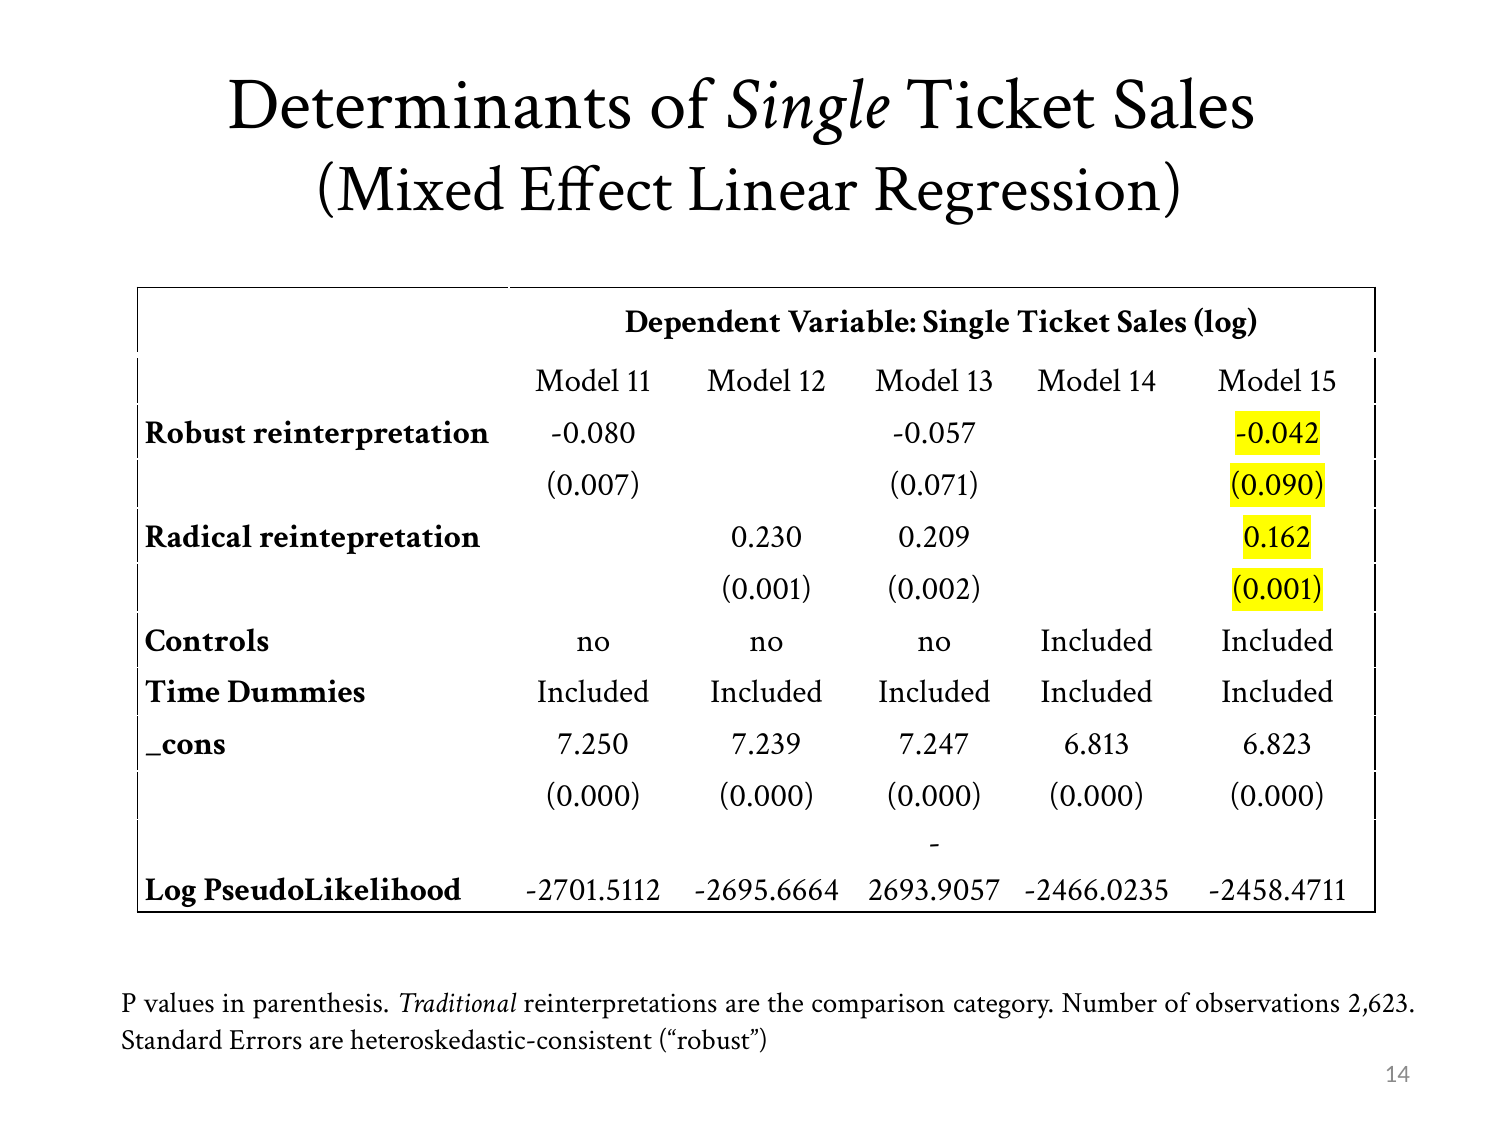

# Determinants of Single Ticket Sales (Mixed Effect Linear Regression)
|  | Dependent Variable: Single Ticket Sales (log) |  |  |  |  |
| --- | --- | --- | --- | --- | --- |
|  | Model 11 | Model 12 | Model 13 | Model 14 | Model 15 |
| Robust reinterpretation | -0.080 |  | -0.057 |  | -0.042 |
|  | (0.007) |  | (0.071) |  | (0.090) |
| Radical reintepretation |  | 0.230 | 0.209 |  | 0.162 |
|  |  | (0.001) | (0.002) |  | (0.001) |
| Controls | no | no | no | Included | Included |
| Time Dummies | Included | Included | Included | Included | Included |
| \_cons | 7.250 | 7.239 | 7.247 | 6.813 | 6.823 |
|  | (0.000) | (0.000) | (0.000) | (0.000) | (0.000) |
| Log PseudoLikelihood | -2701.5112 | -2695.6664 | -2693.9057 | -2466.0235 | -2458.4711 |
P values in parenthesis. Traditional reinterpretations are the comparison category. Number of observations 2,623. Standard Errors are heteroskedastic-consistent (“robust”)
14